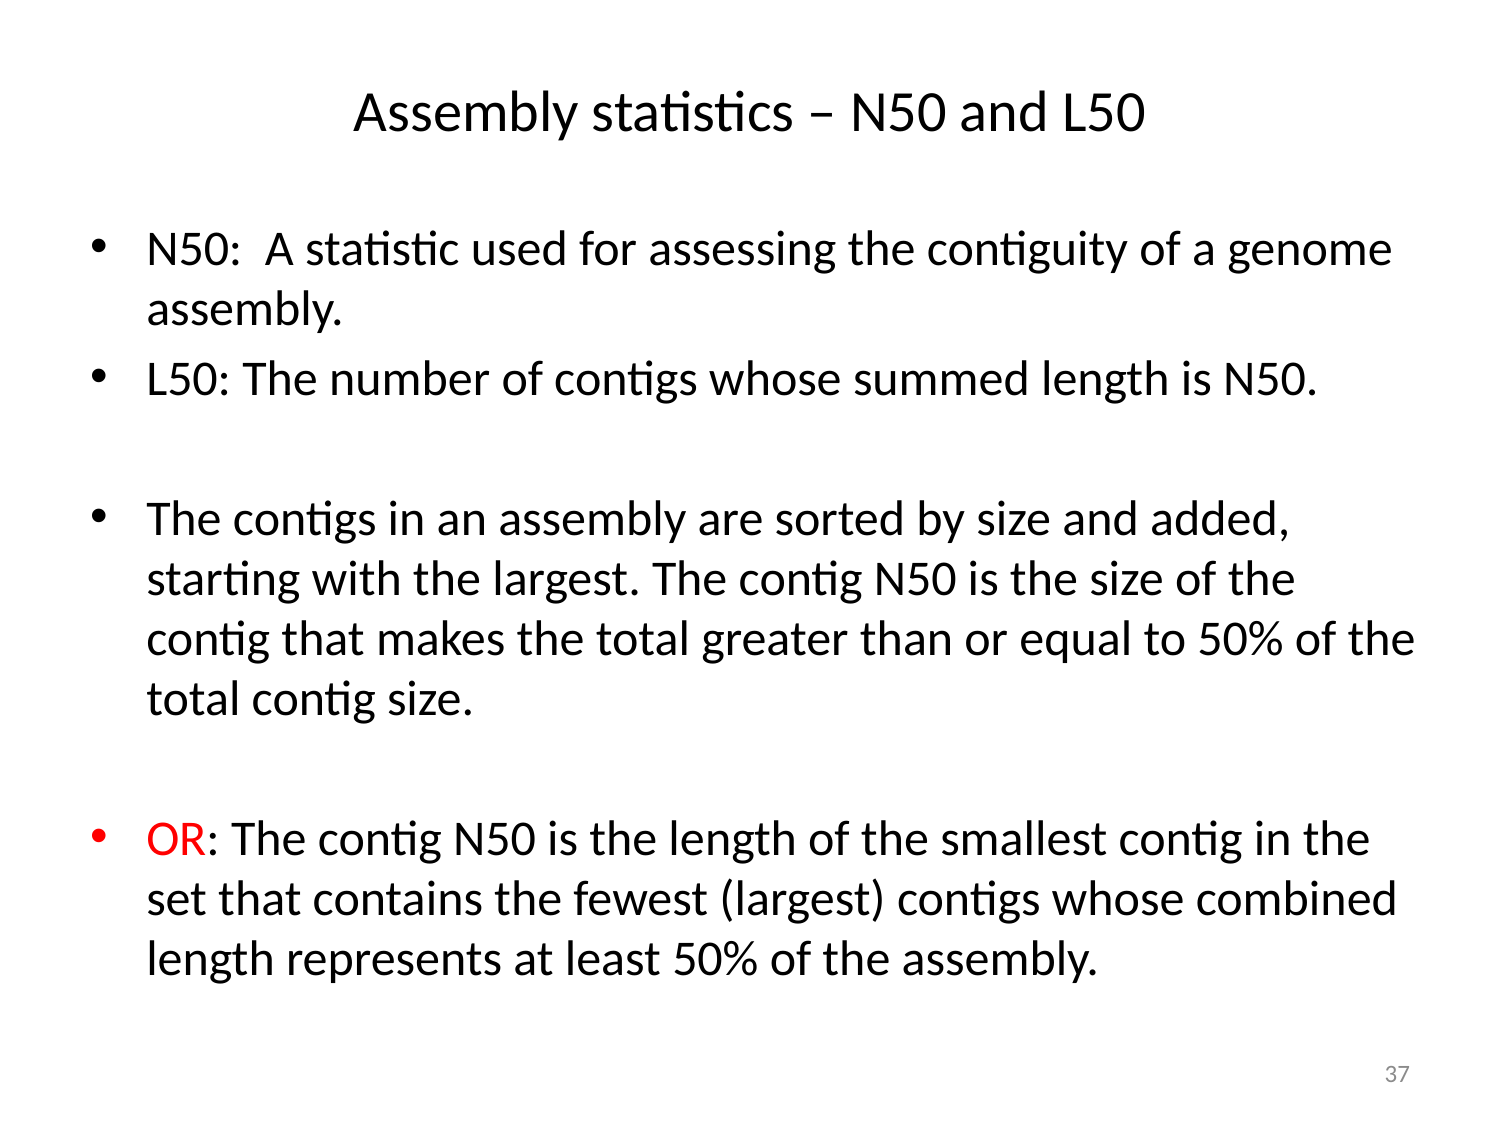

# Assembly statistics – N50 and L50
N50:  A statistic used for assessing the contiguity of a genome assembly.
L50: The number of contigs whose summed length is N50.

The contigs in an assembly are sorted by size and added, starting with the largest. The contig N50 is the size of the contig that makes the total greater than or equal to 50% of the total contig size.

OR: The contig N50 is the length of the smallest contig in the set that contains the fewest (largest) contigs whose combined length represents at least 50% of the assembly.
37